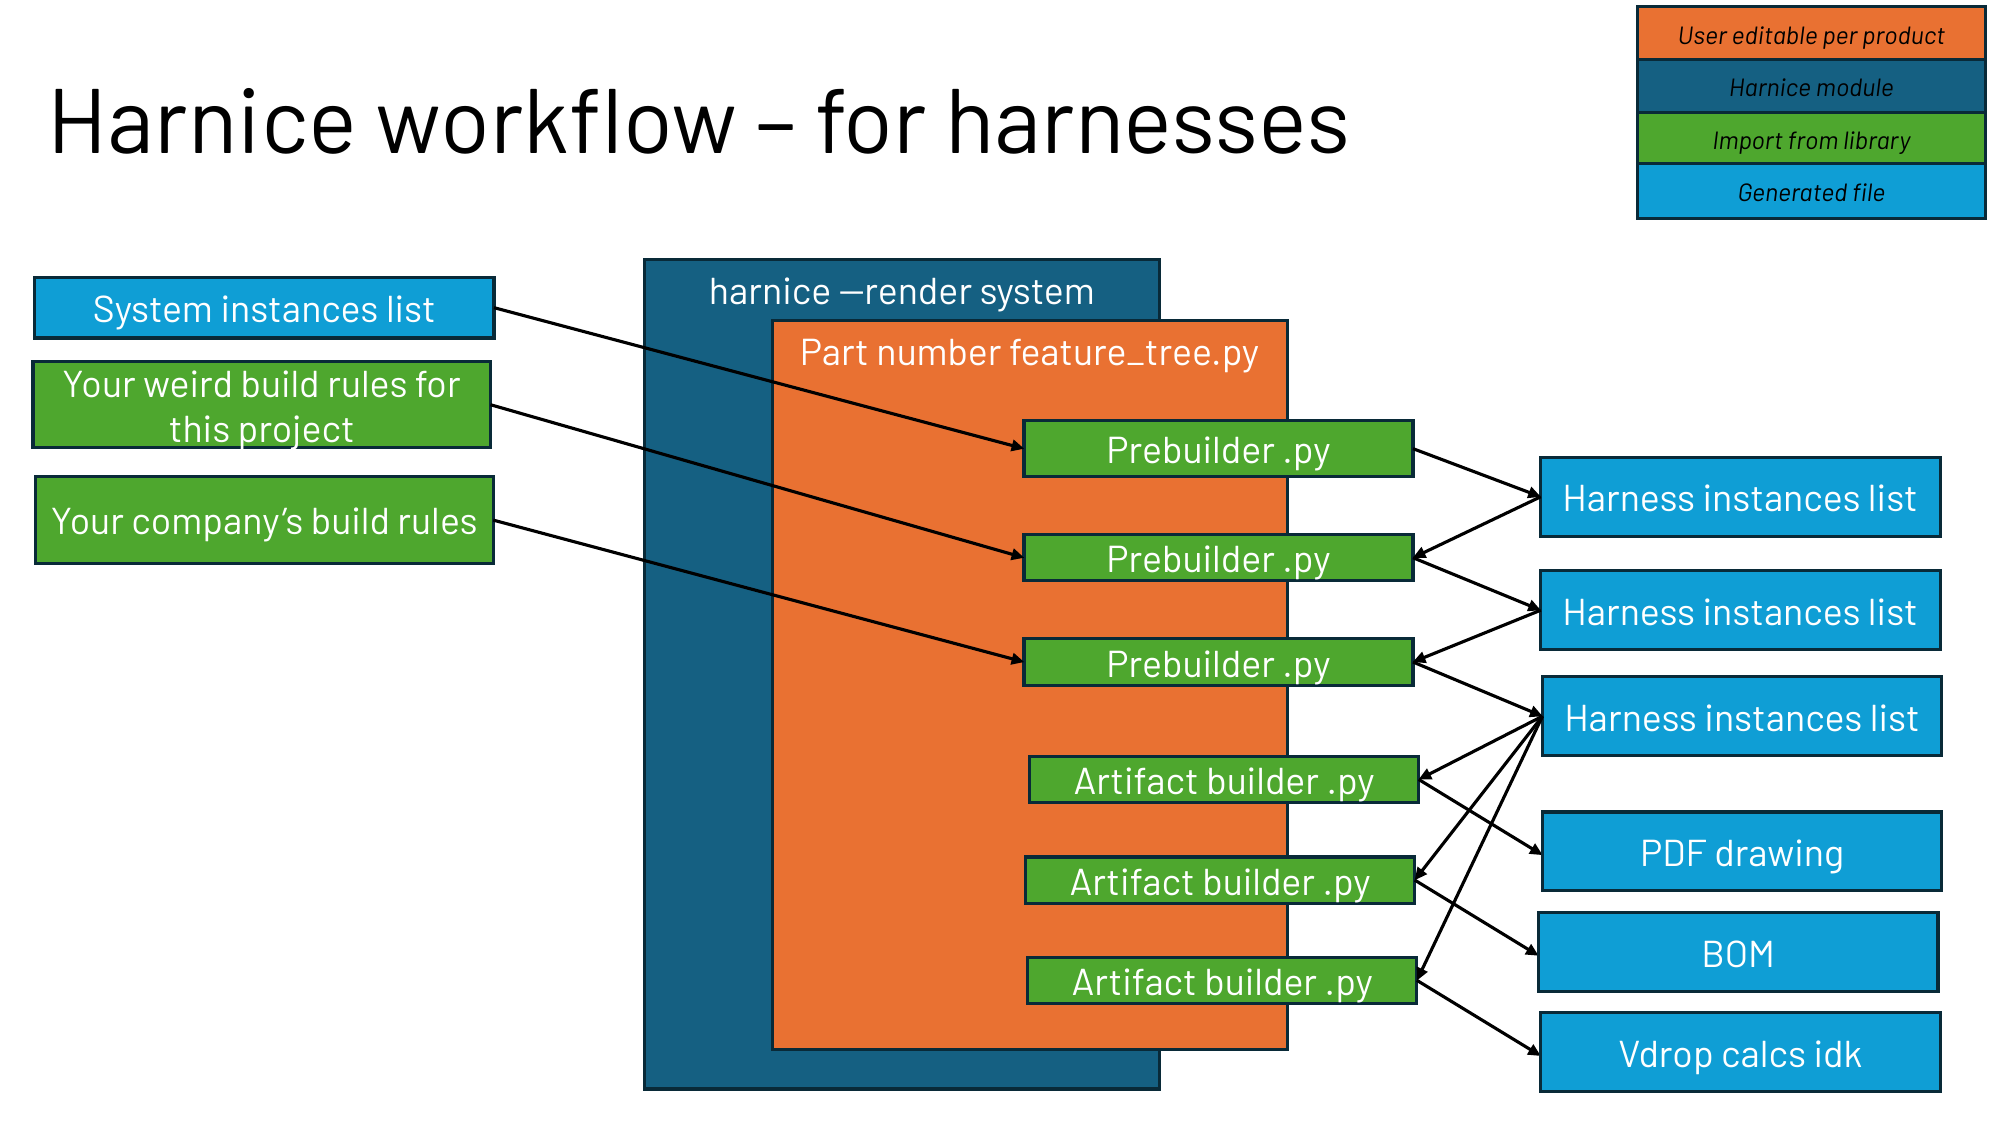

User editable per product
# Harnice workflow – for harnesses
Harnice module
Import from library
Generated file
harnice --render system
System instances list
Part number feature_tree.py
Your weird build rules for this project
Prebuilder .py
Harness instances list
Your company’s build rules
Prebuilder .py
Harness instances list
Prebuilder .py
Harness instances list
Artifact builder .py
PDF drawing
Artifact builder .py
BOM
Artifact builder .py
Vdrop calcs idk